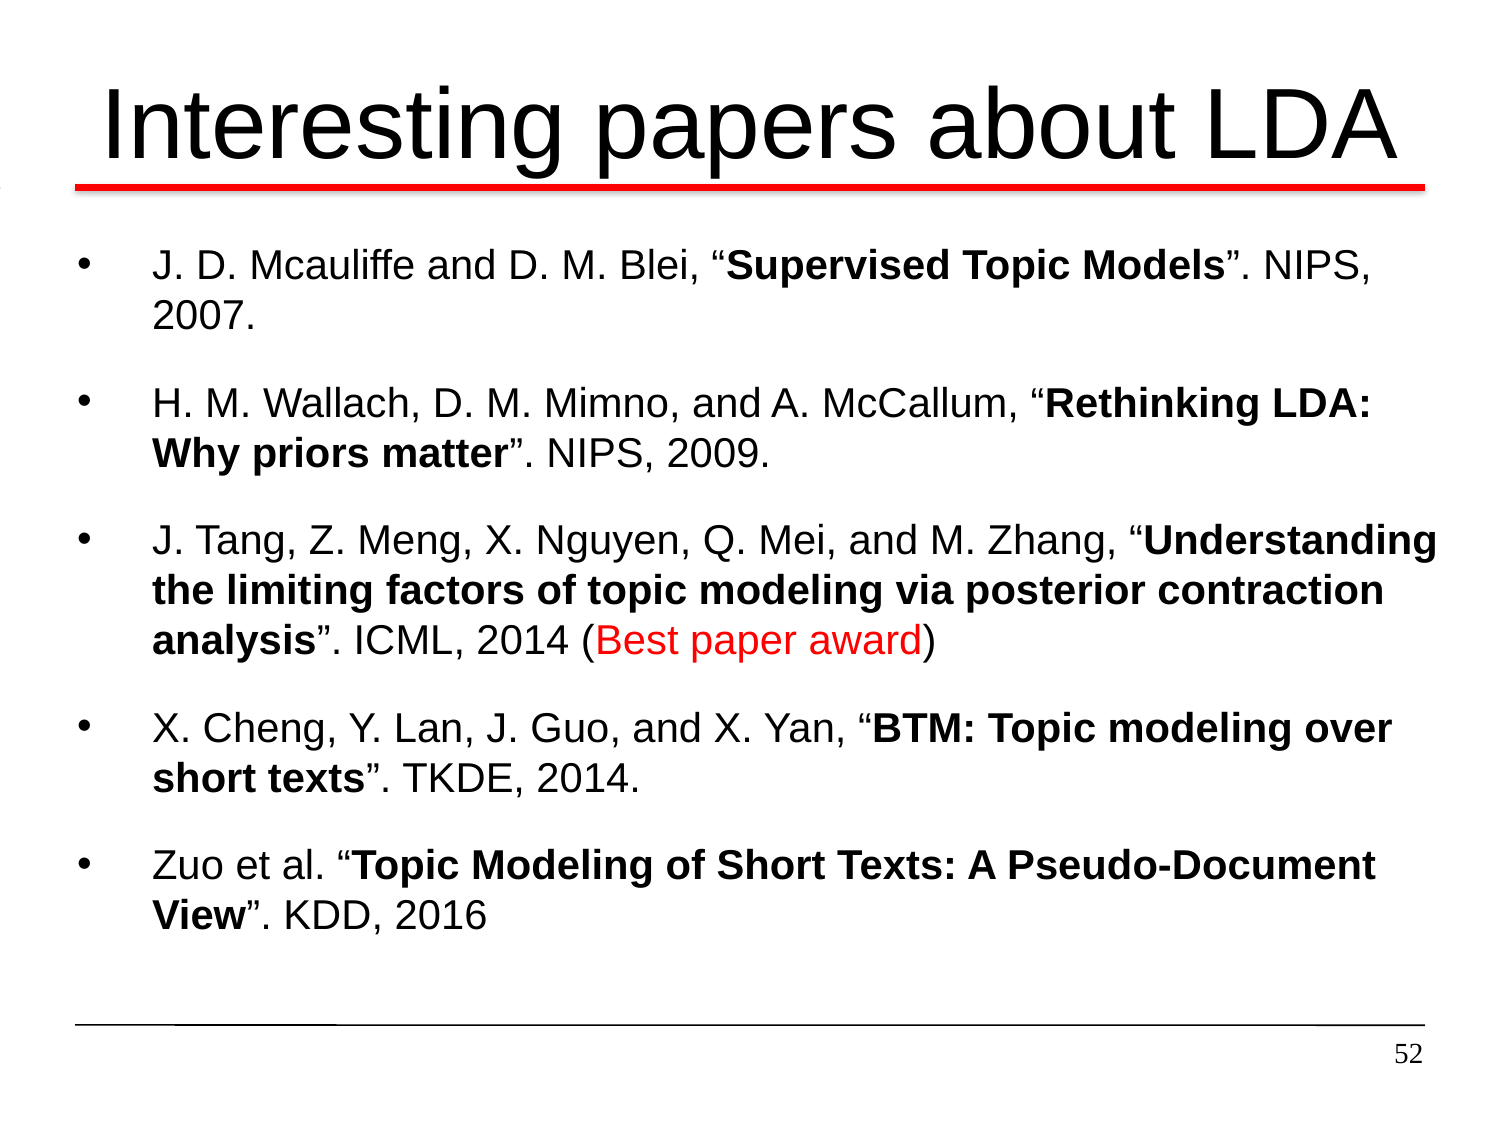

# Interesting papers about LDA
J. D. Mcauliffe and D. M. Blei, “Supervised Topic Models”. NIPS, 2007.
H. M. Wallach, D. M. Mimno, and A. McCallum, “Rethinking LDA: Why priors matter”. NIPS, 2009.
J. Tang, Z. Meng, X. Nguyen, Q. Mei, and M. Zhang, “Understanding the limiting factors of topic modeling via posterior contraction analysis”. ICML, 2014 (Best paper award)
X. Cheng, Y. Lan, J. Guo, and X. Yan, “BTM: Topic modeling over short texts”. TKDE, 2014.
Zuo et al. “Topic Modeling of Short Texts: A Pseudo-Document View”. KDD, 2016

52